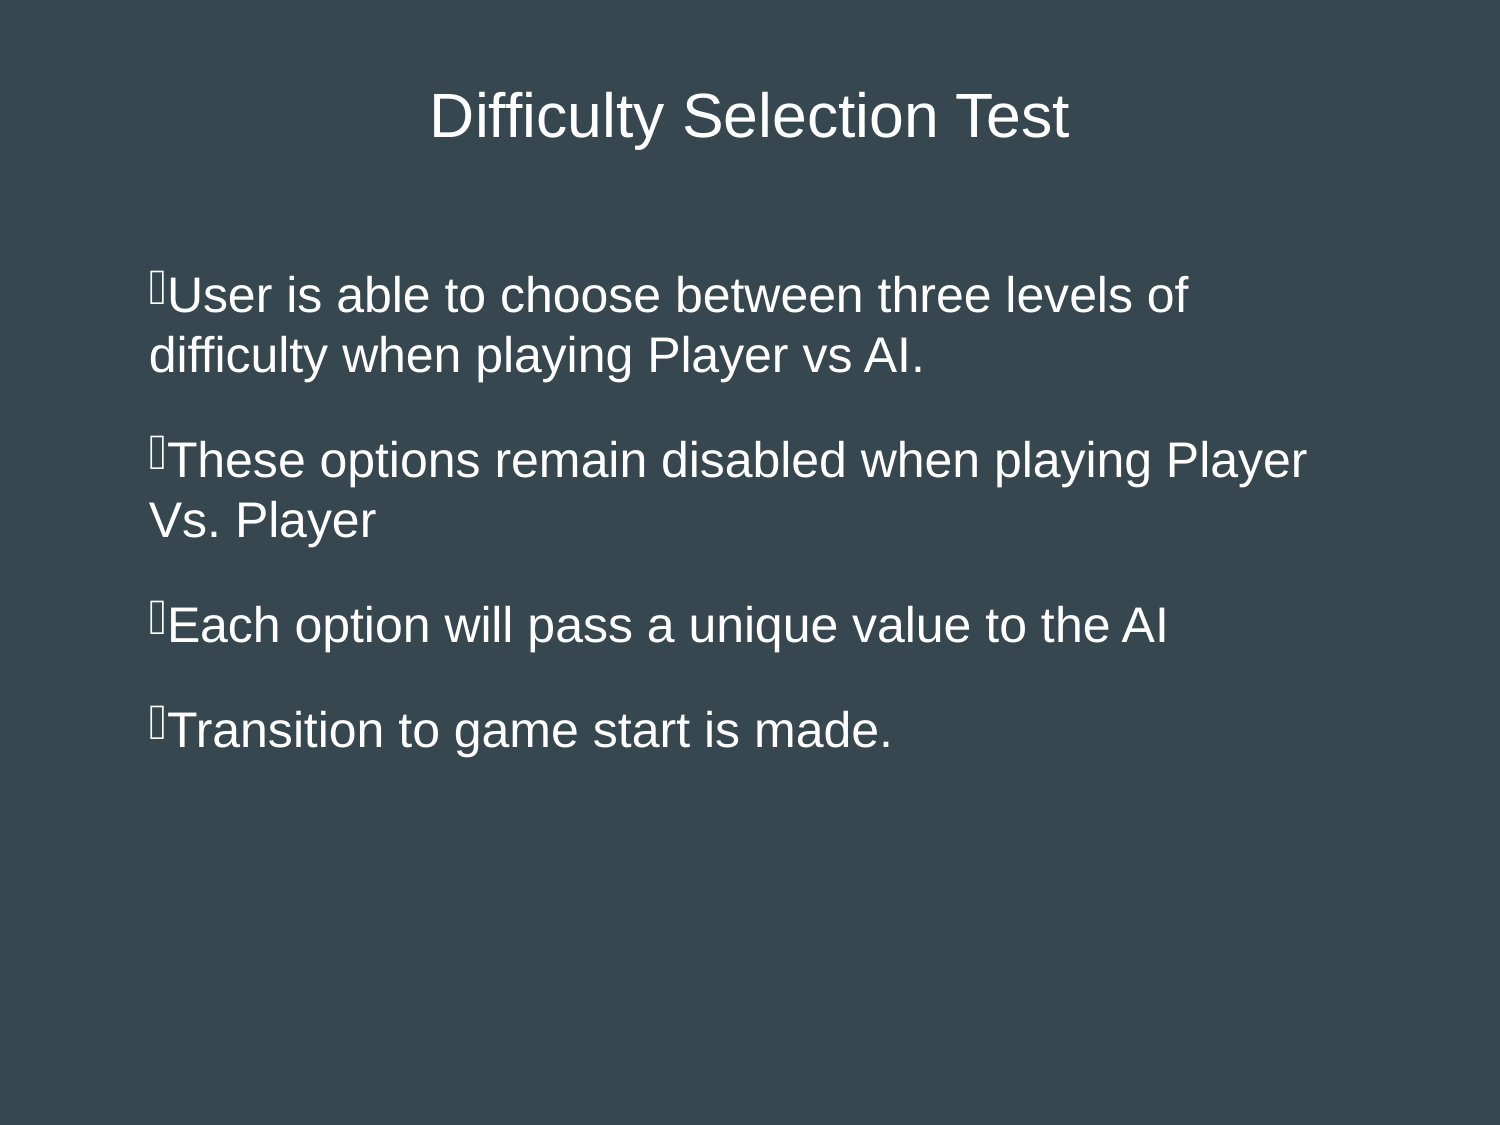

Difficulty Selection Test

User is able to choose between three levels of difficulty when playing Player vs AI.

These options remain disabled when playing Player Vs. Player

Each option will pass a unique value to the AI

Transition to game start is made.